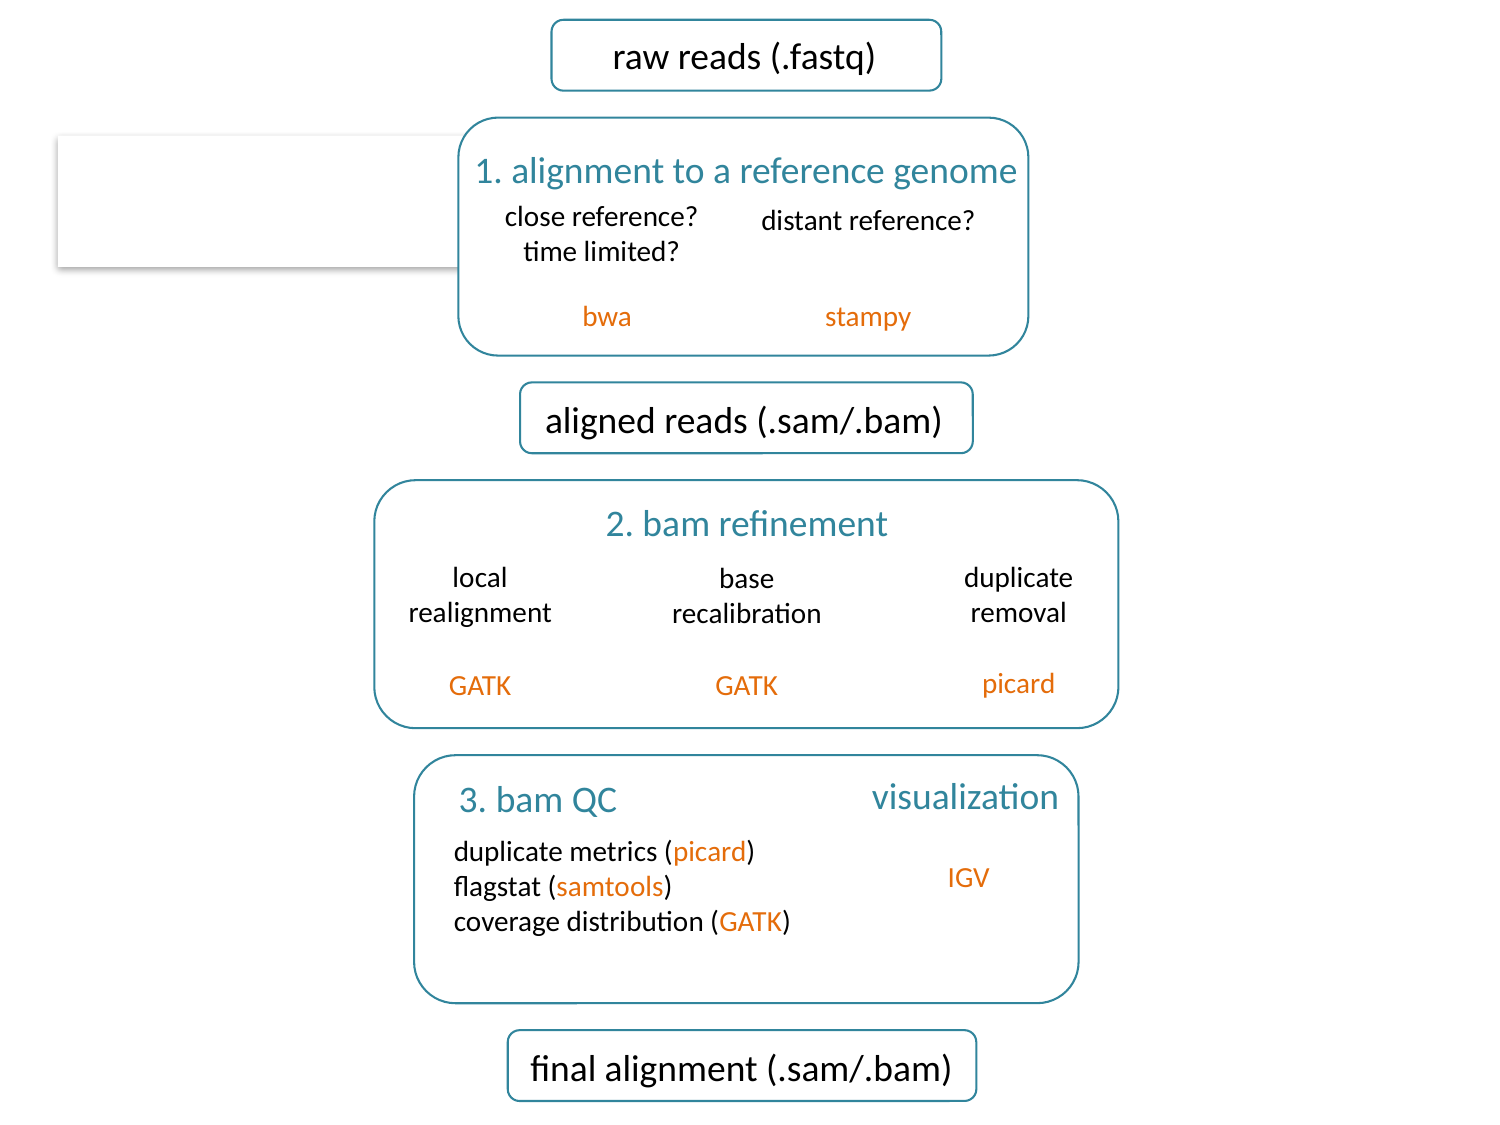

raw reads (.fastq)

1. alignment to a reference genome
close reference?
time limited?
distant reference?

bwa
stampy

aligned reads (.sam/.bam)

2. bam refinement
duplicate removal
local realignment
base recalibration
picard
GATK
GATK

visualization
3. bam QC
duplicate metrics (picard)
flagstat (samtools)
coverage distribution (GATK)
IGV

final alignment (.sam/.bam)